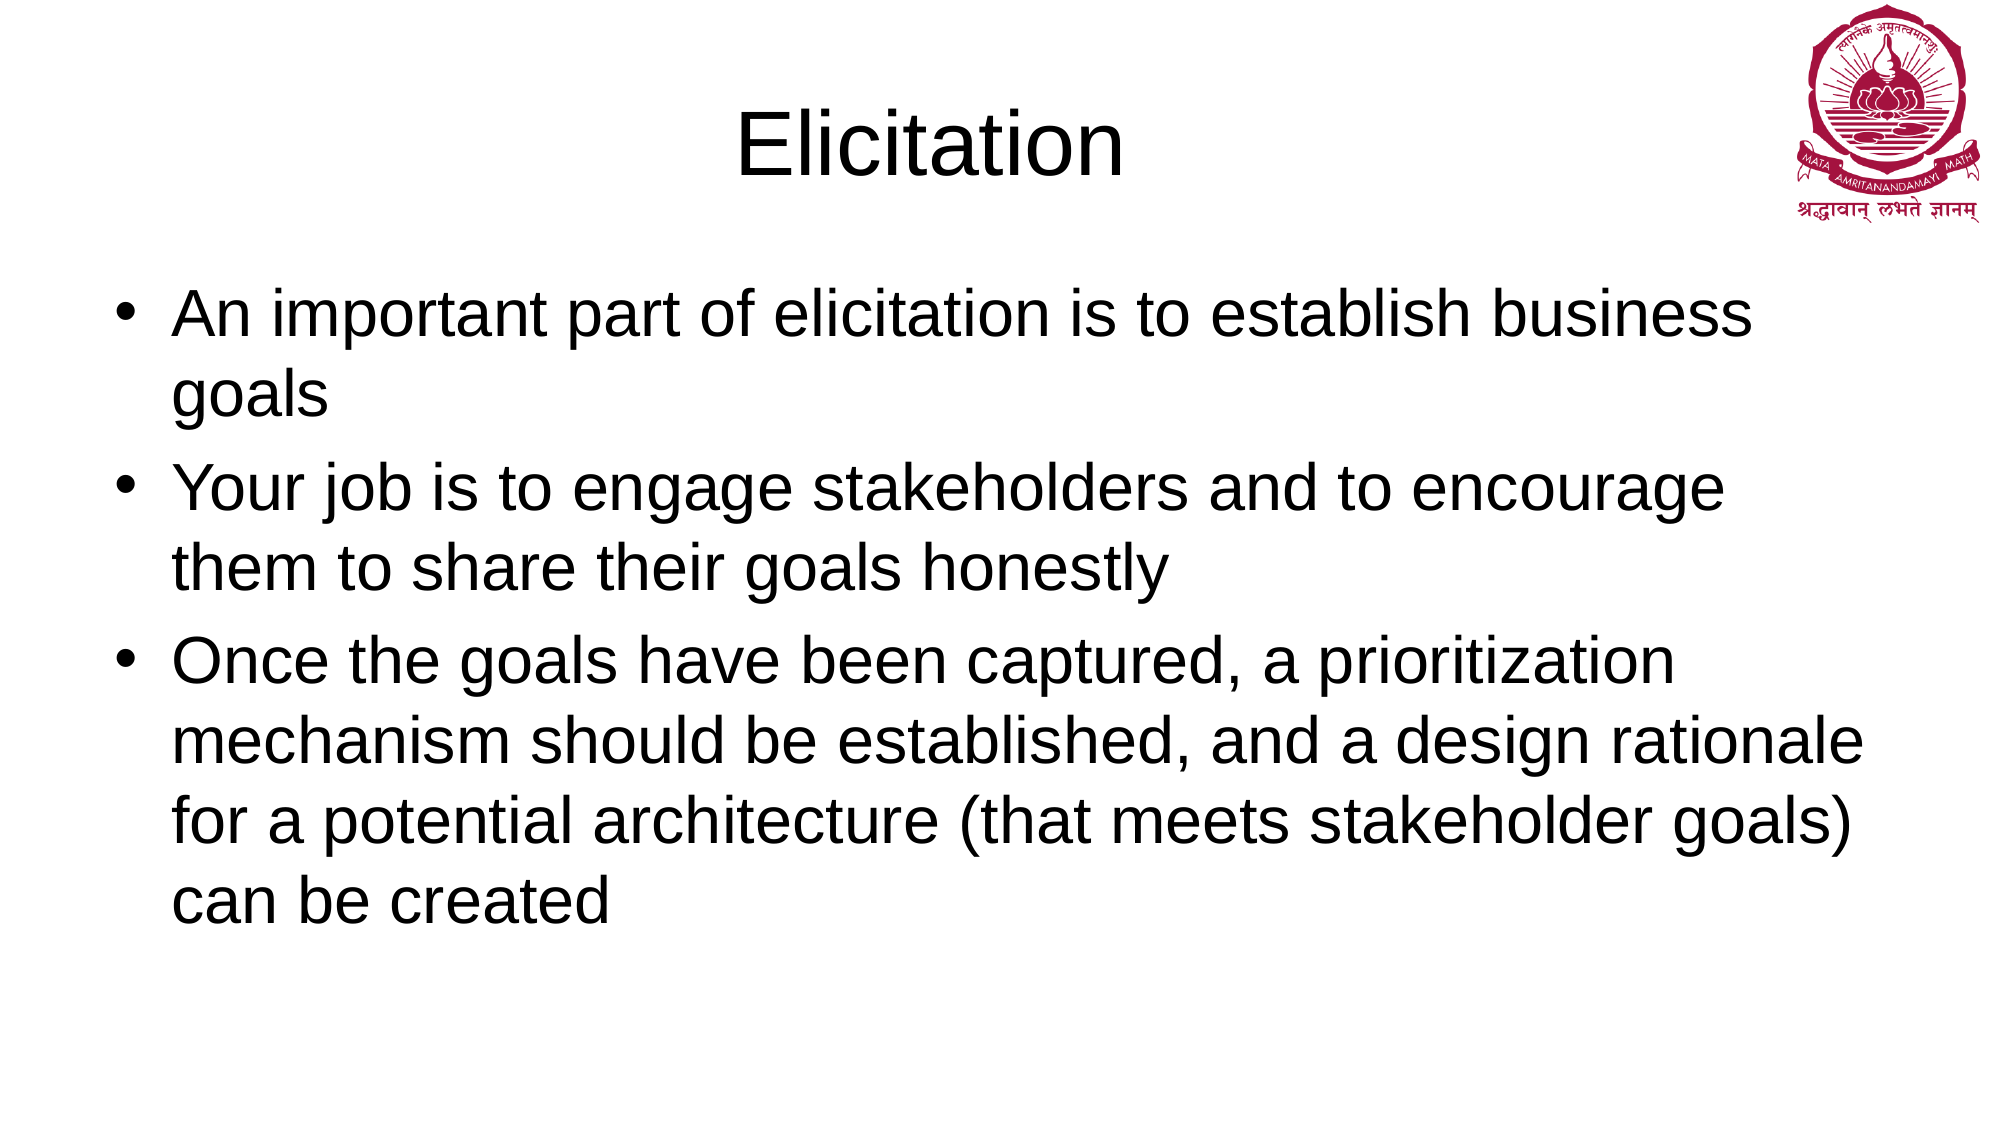

# Elicitation
An important part of elicitation is to establish business goals
Your job is to engage stakeholders and to encourage them to share their goals honestly
Once the goals have been captured, a prioritization mechanism should be established, and a design rationale for a potential architecture (that meets stakeholder goals) can be created